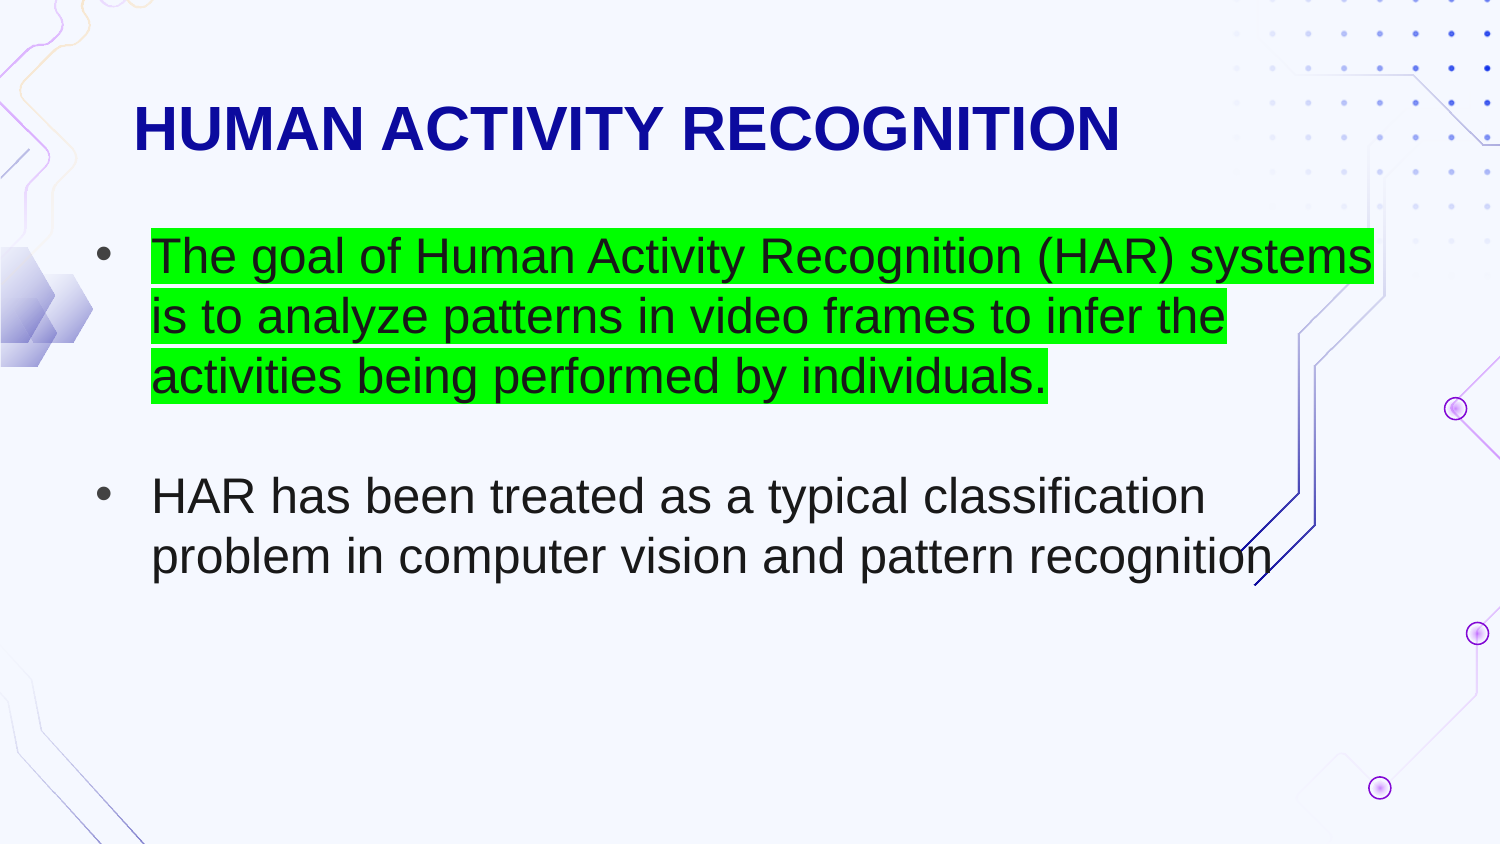

# HUMAN ACTIVITY RECOGNITION
The goal of Human Activity Recognition (HAR) systems is to analyze patterns in video frames to infer the activities being performed by individuals.

HAR has been treated as a typical classification problem in computer vision and pattern recognition